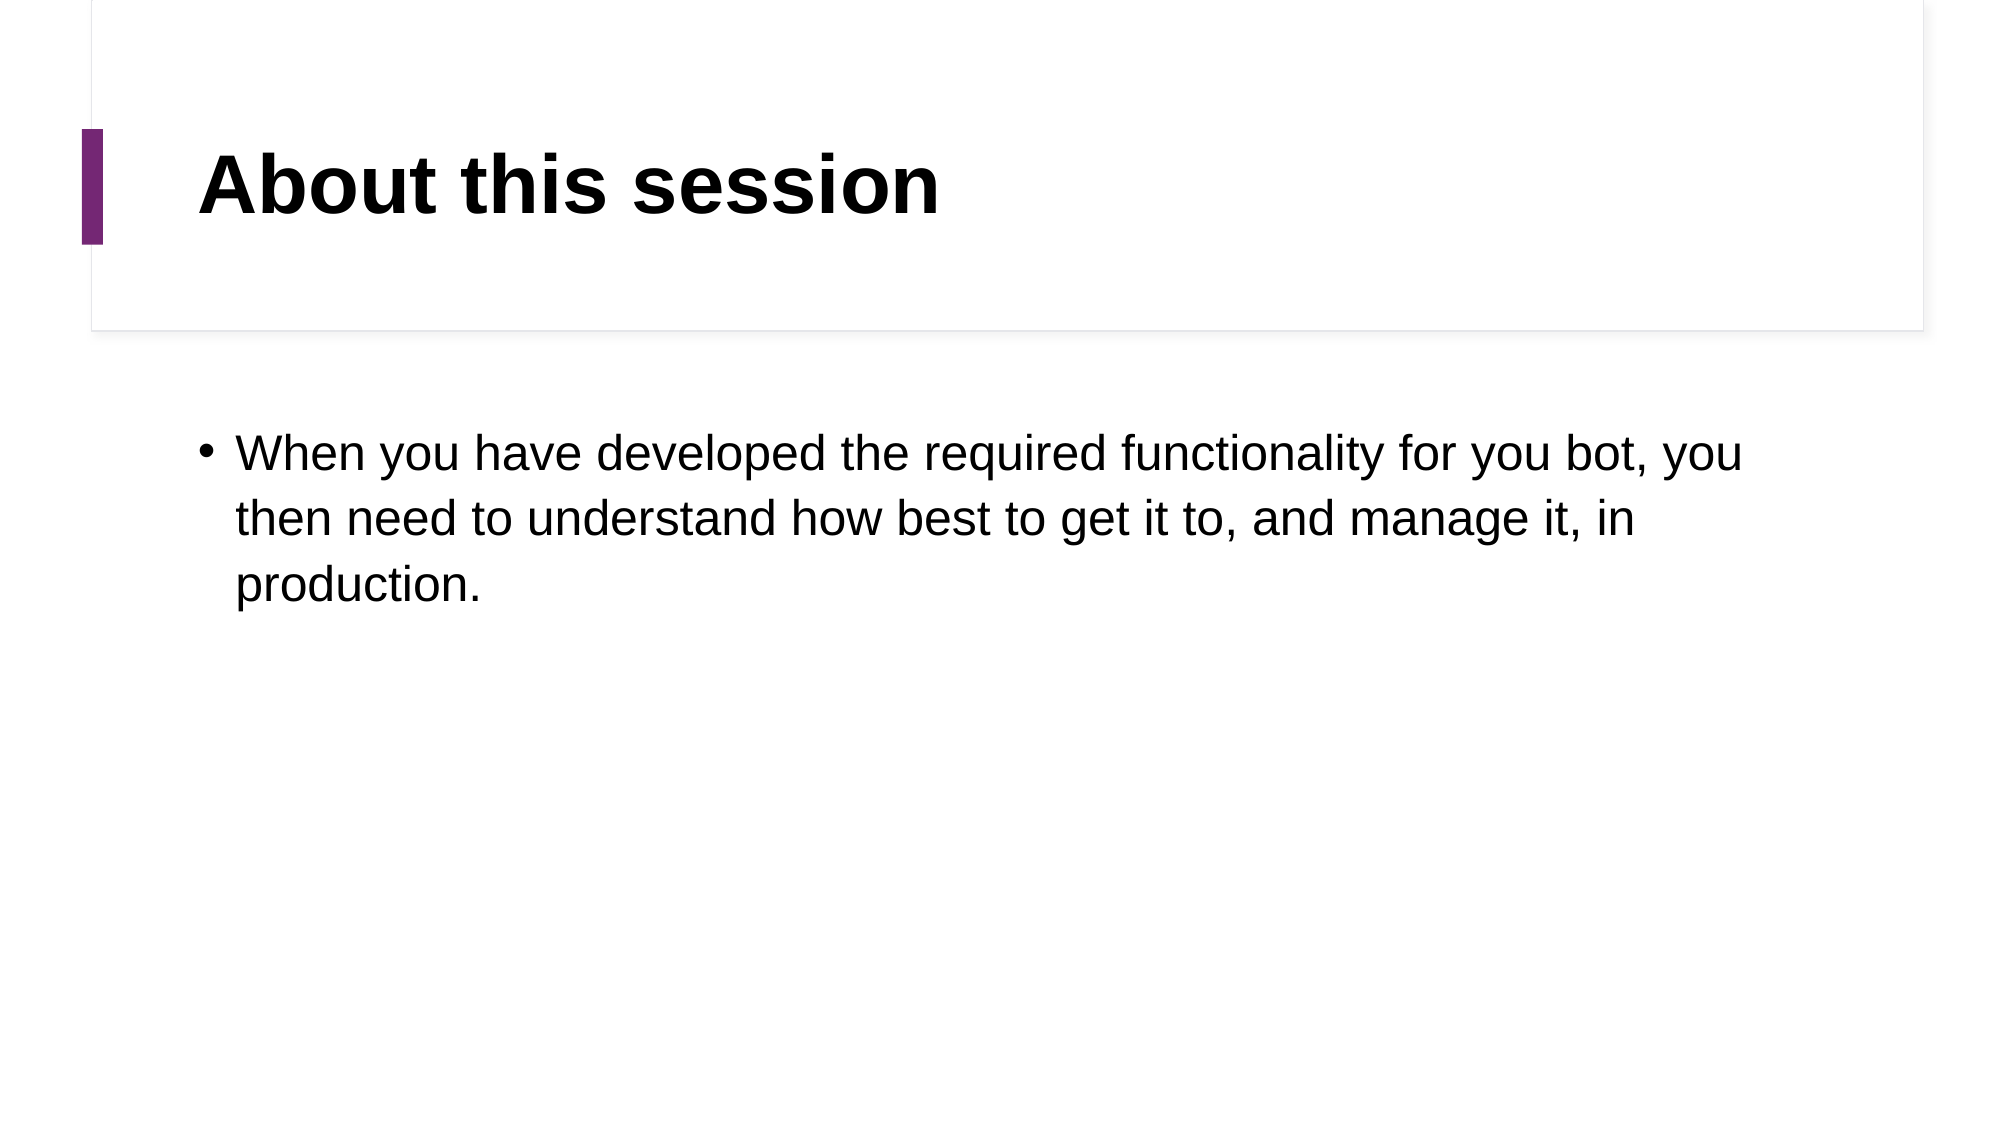

# About this session
When you have developed the required functionality for you bot, you then need to understand how best to get it to, and manage it, in production.